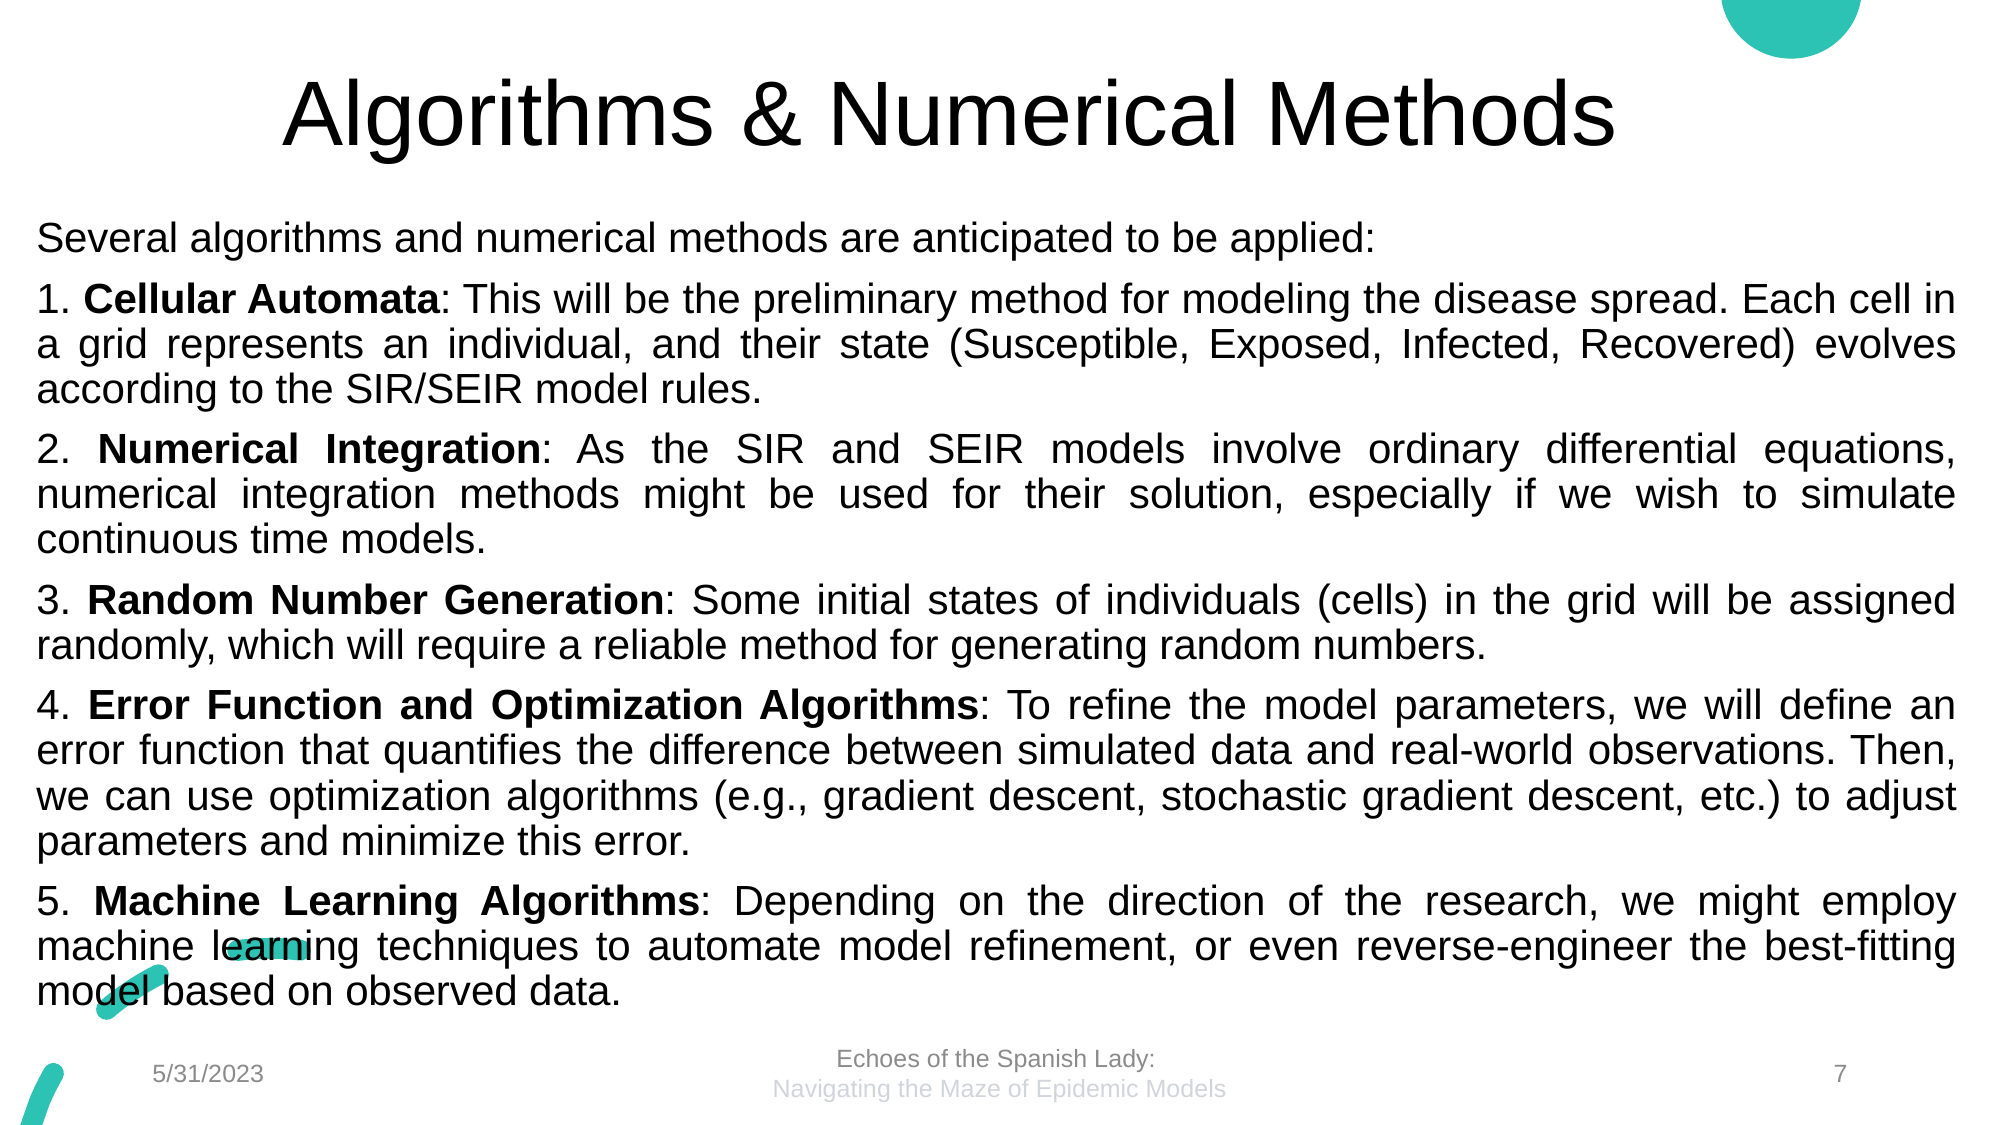

# Algorithms & Numerical Methods
Several algorithms and numerical methods are anticipated to be applied:
1. Cellular Automata: This will be the preliminary method for modeling the disease spread. Each cell in a grid represents an individual, and their state (Susceptible, Exposed, Infected, Recovered) evolves according to the SIR/SEIR model rules.
2. Numerical Integration: As the SIR and SEIR models involve ordinary differential equations, numerical integration methods might be used for their solution, especially if we wish to simulate continuous time models.
3. Random Number Generation: Some initial states of individuals (cells) in the grid will be assigned randomly, which will require a reliable method for generating random numbers.
4. Error Function and Optimization Algorithms: To refine the model parameters, we will define an error function that quantifies the difference between simulated data and real-world observations. Then, we can use optimization algorithms (e.g., gradient descent, stochastic gradient descent, etc.) to adjust parameters and minimize this error.
5. Machine Learning Algorithms: Depending on the direction of the research, we might employ machine learning techniques to automate model refinement, or even reverse-engineer the best-fitting model based on observed data.
5/31/2023
Echoes of the Spanish Lady:
Navigating the Maze of Epidemic Models
7